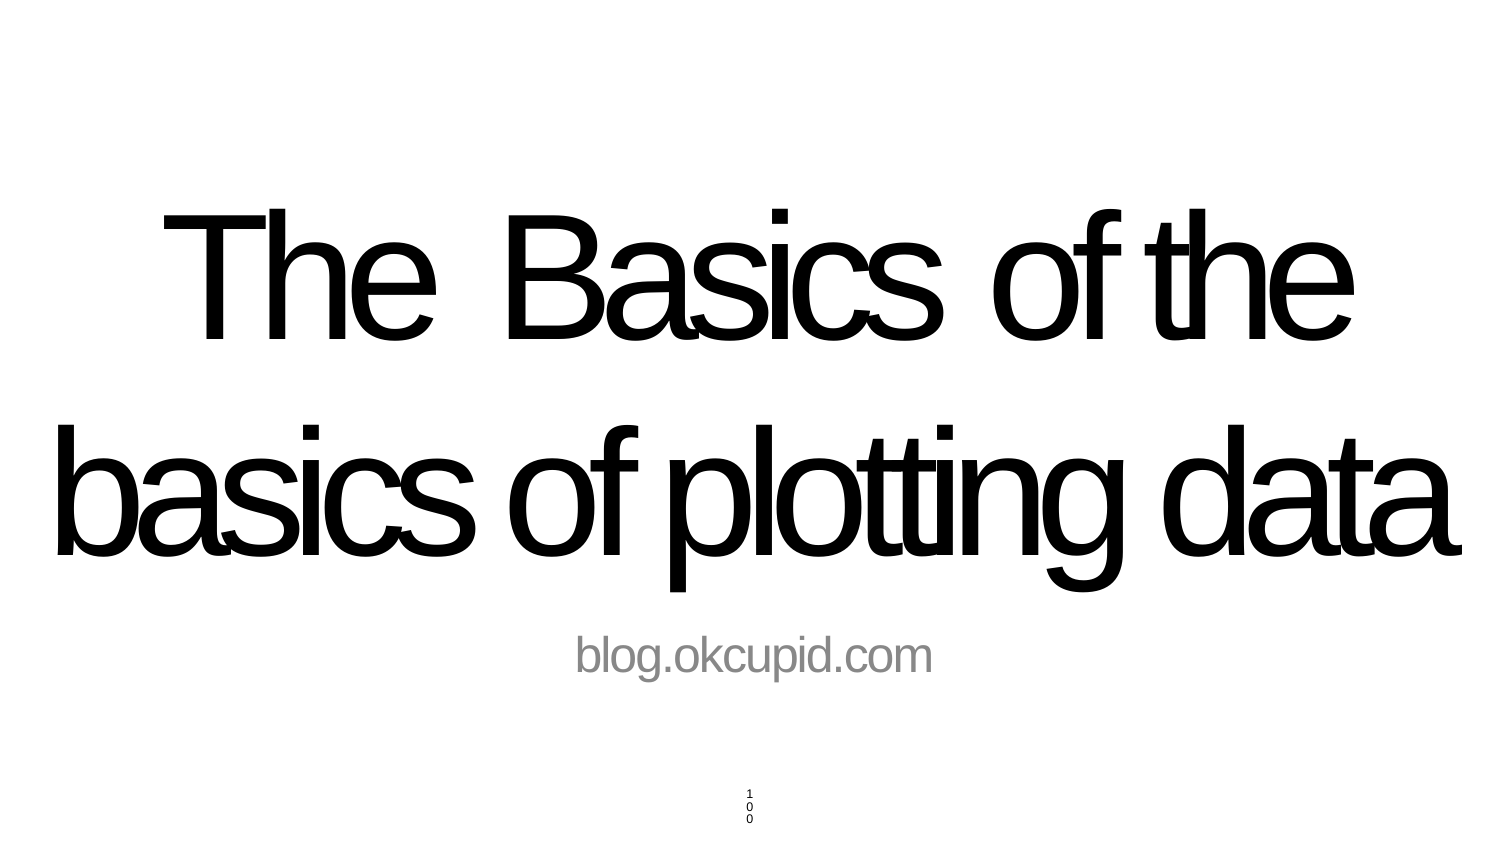

# The Basics of the basics of plotting data
blog.okcupid.com
100